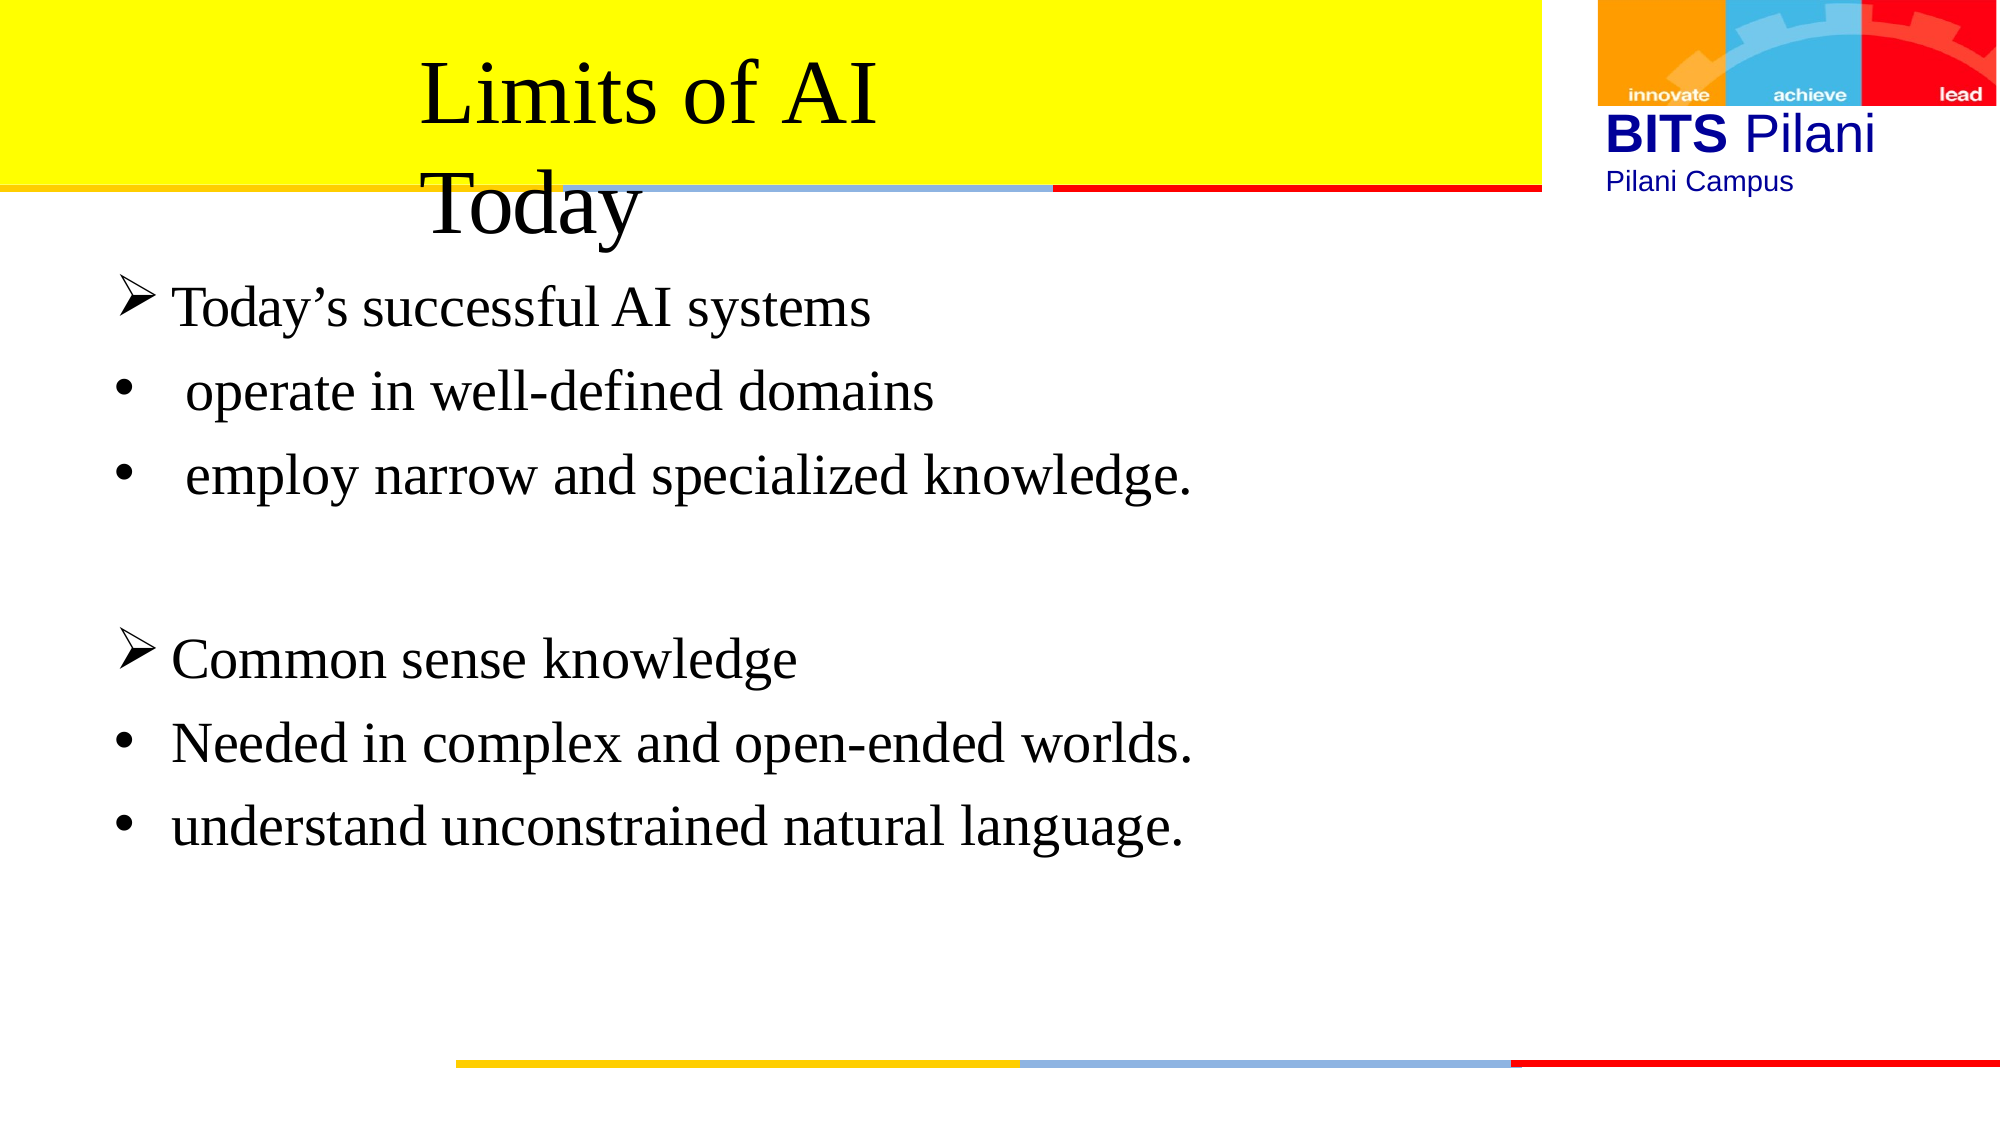

# Limits of AI Today
BITS Pilani
Pilani Campus

Today’s successful AI systems
operate in well-defined domains
employ narrow and specialized knowledge.

Common sense knowledge
Needed in complex and open-ended worlds.
understand unconstrained natural language.